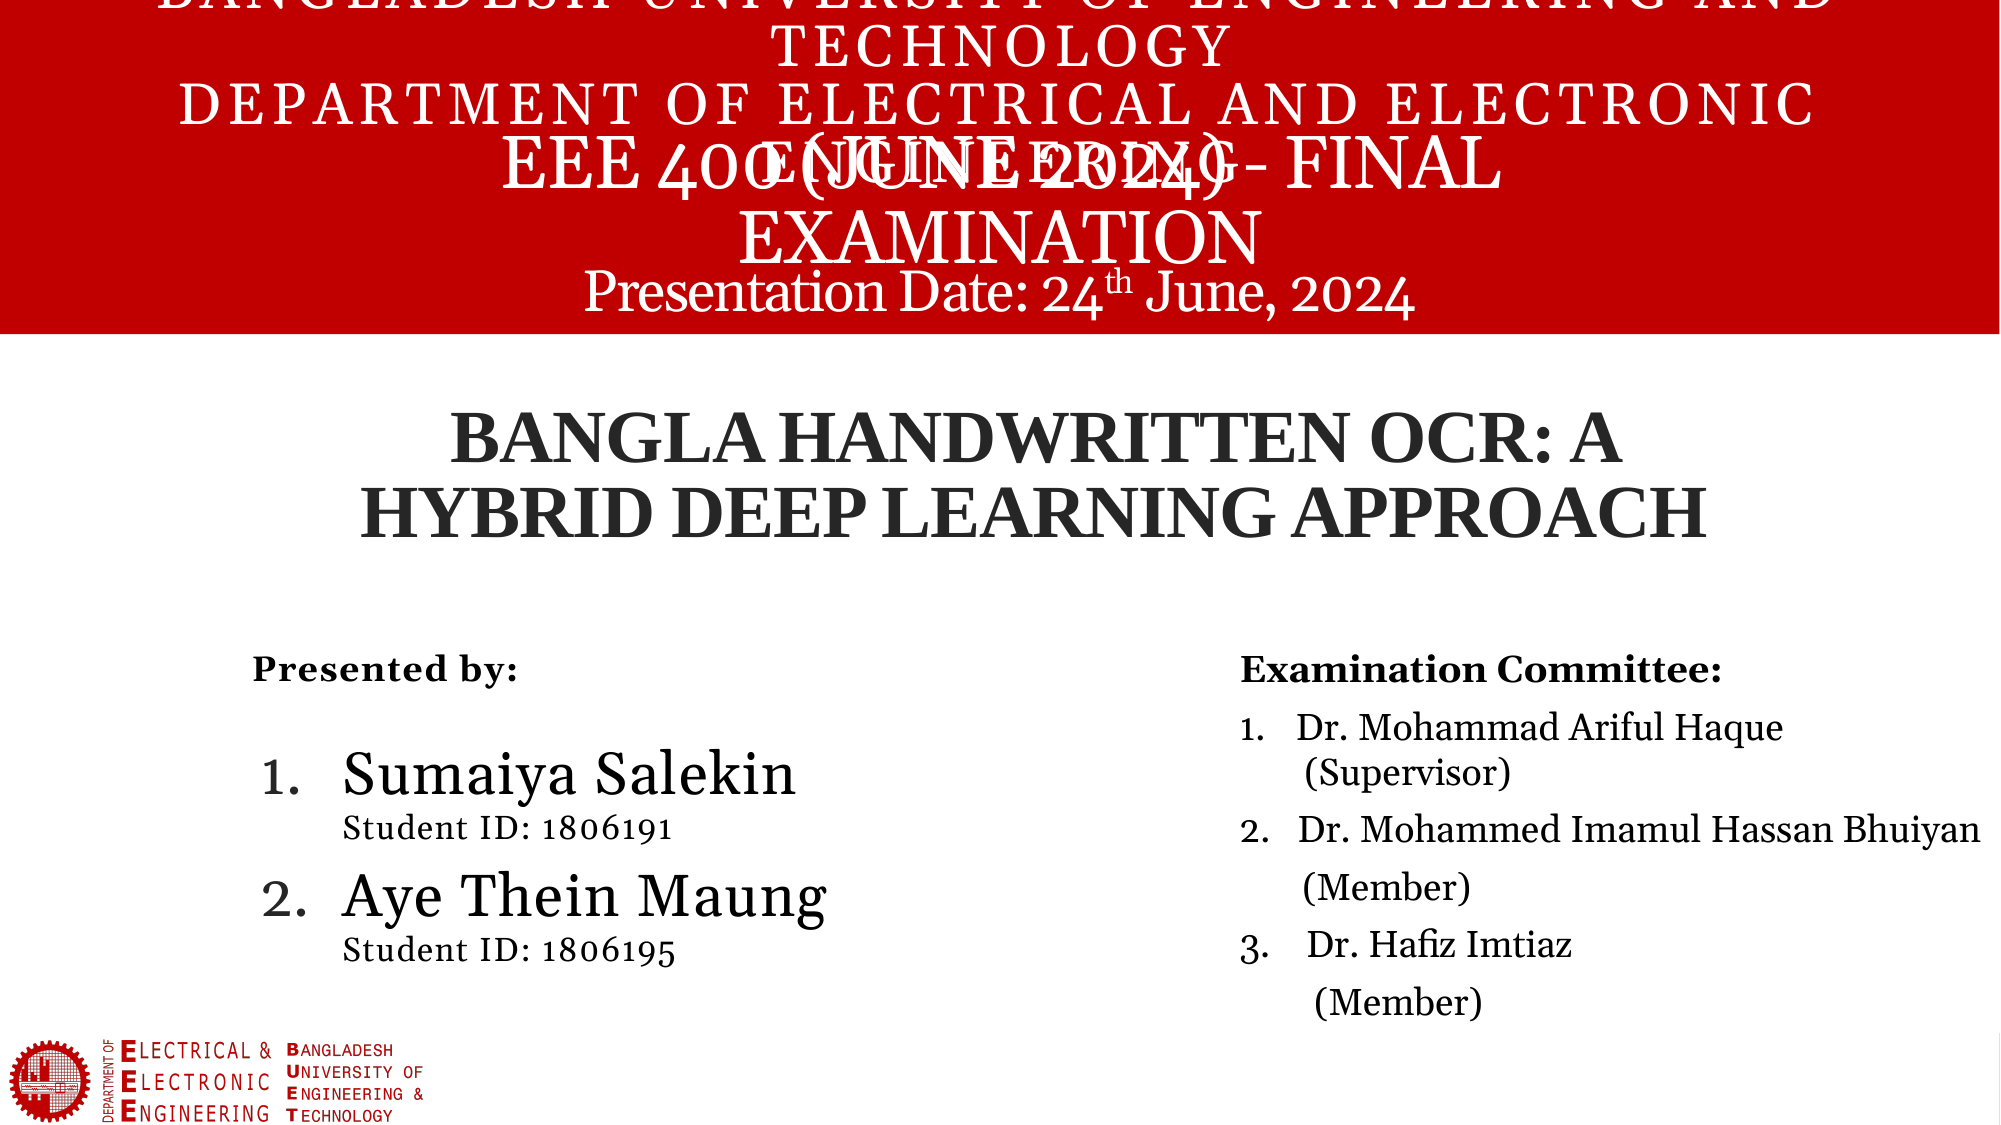

Bangladesh University of Engineering and Technology
Department of Electrical and Electronic Engineering
EEE 400 (June 2024) - Final Examination
Presentation Date: 24th June, 2024
# Bangla Handwritten OCR: A Hybrid Deep Learning Approach
Examination Committee:
Dr. Mohammad Ariful Haque
 (Supervisor)
2.   Dr. Mohammed Imamul Hassan Bhuiyan
       (Member)
3.    Dr. Hafiz Imtiaz
  (Member)
Presented by:

Sumaiya Salekin
Student ID: 1806191
Aye Thein Maung
Student ID: 1806195

Mr. John Doe (St ID: 1906XXX)
EEE 400: Title of the Presentation
1